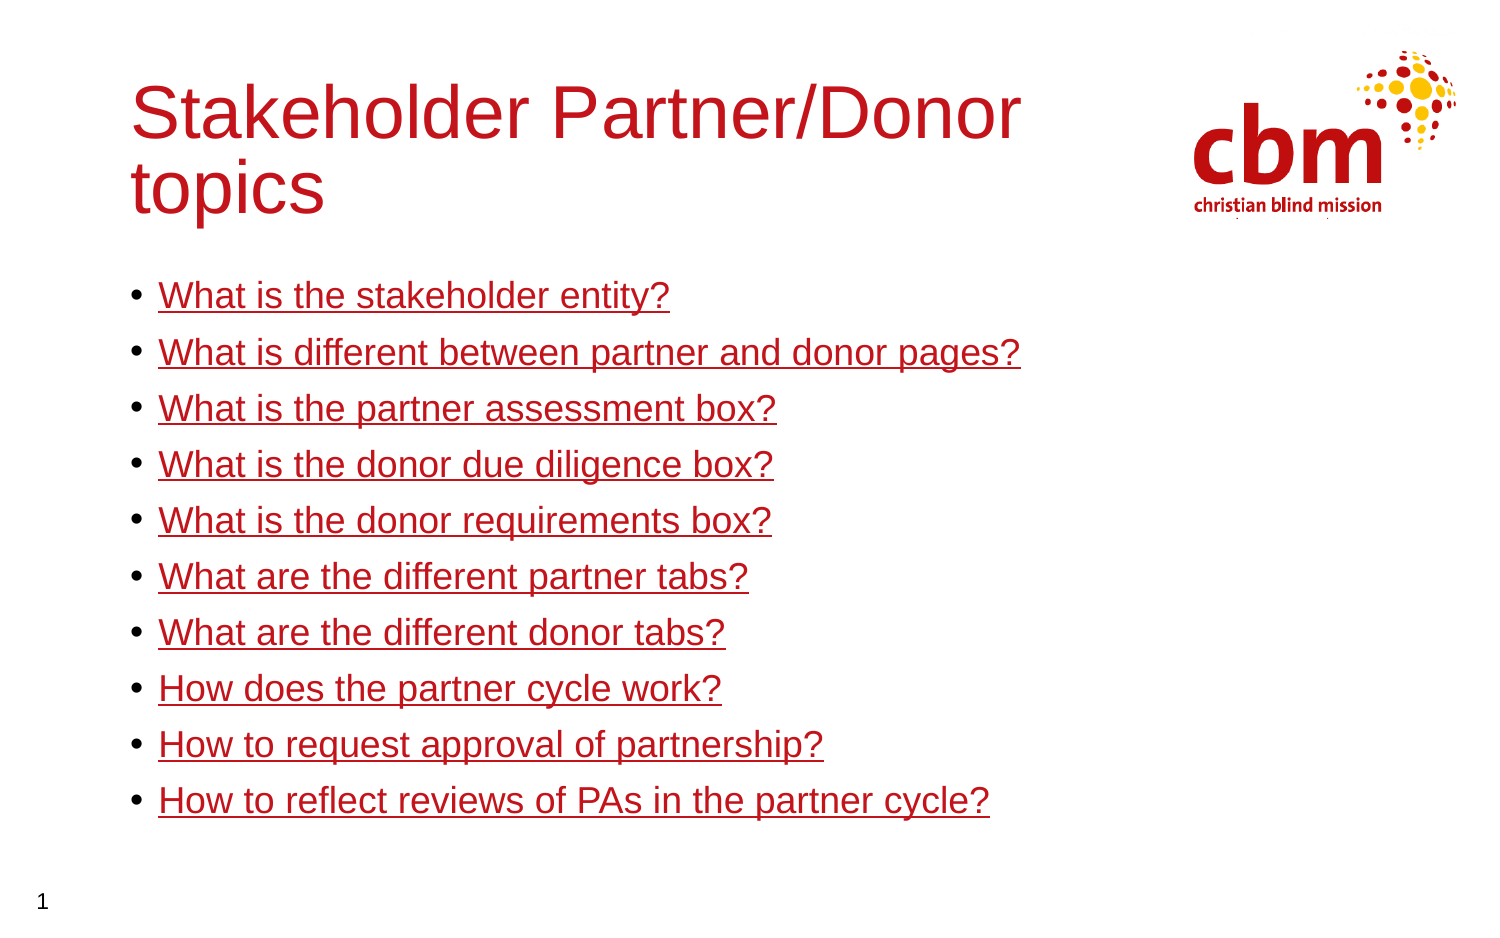

# Stakeholder Partner/Donor topics
What is the stakeholder entity?
What is different between partner and donor pages?
What is the partner assessment box?
What is the donor due diligence box?
What is the donor requirements box?
What are the different partner tabs?
What are the different donor tabs?
How does the partner cycle work?
How to request approval of partnership?
How to reflect reviews of PAs in the partner cycle?
1